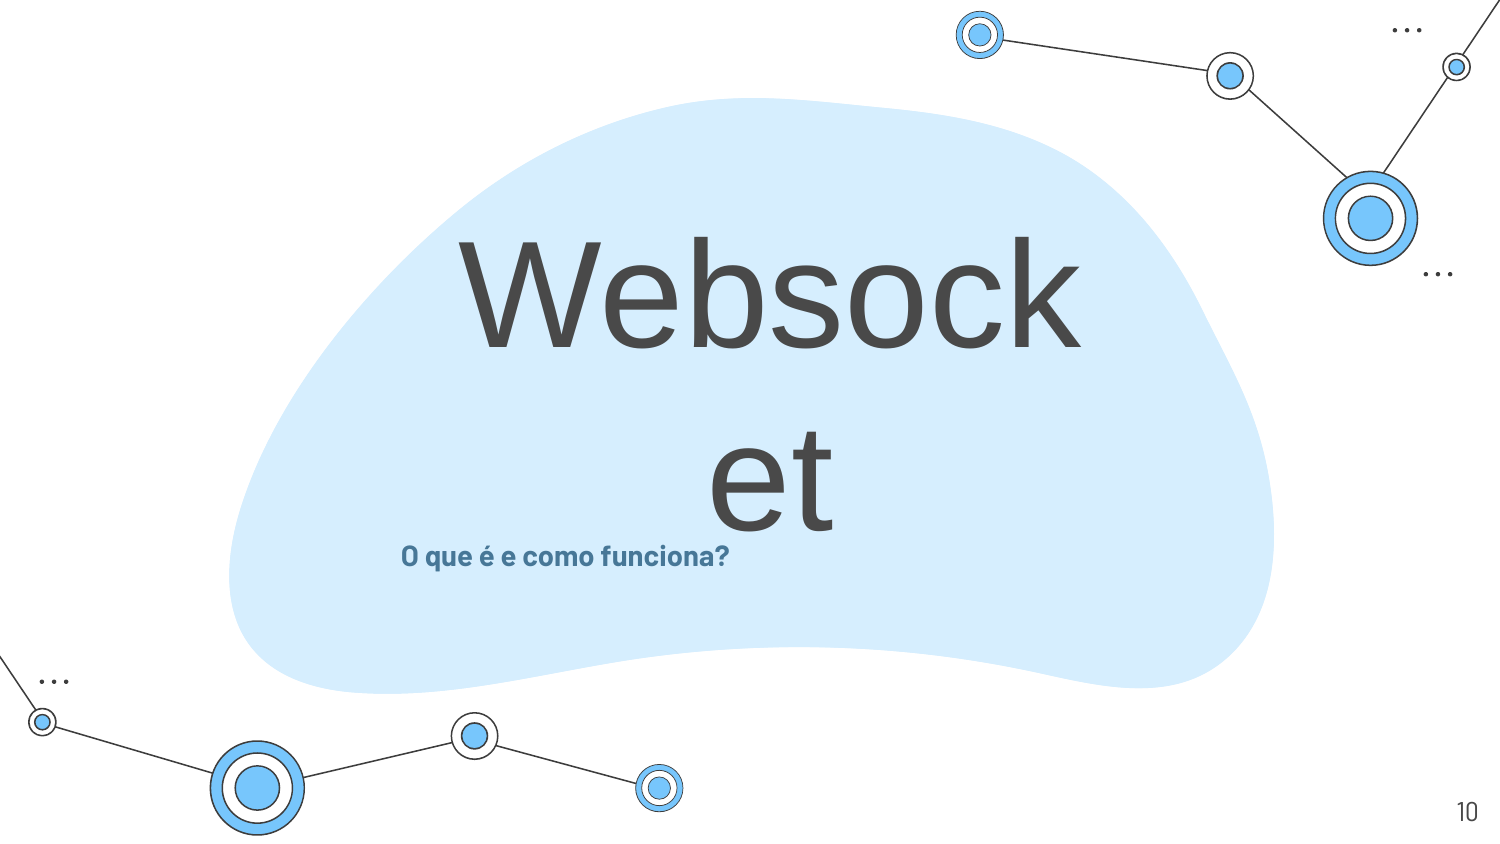

# Websocket
O que é e como funciona?
10